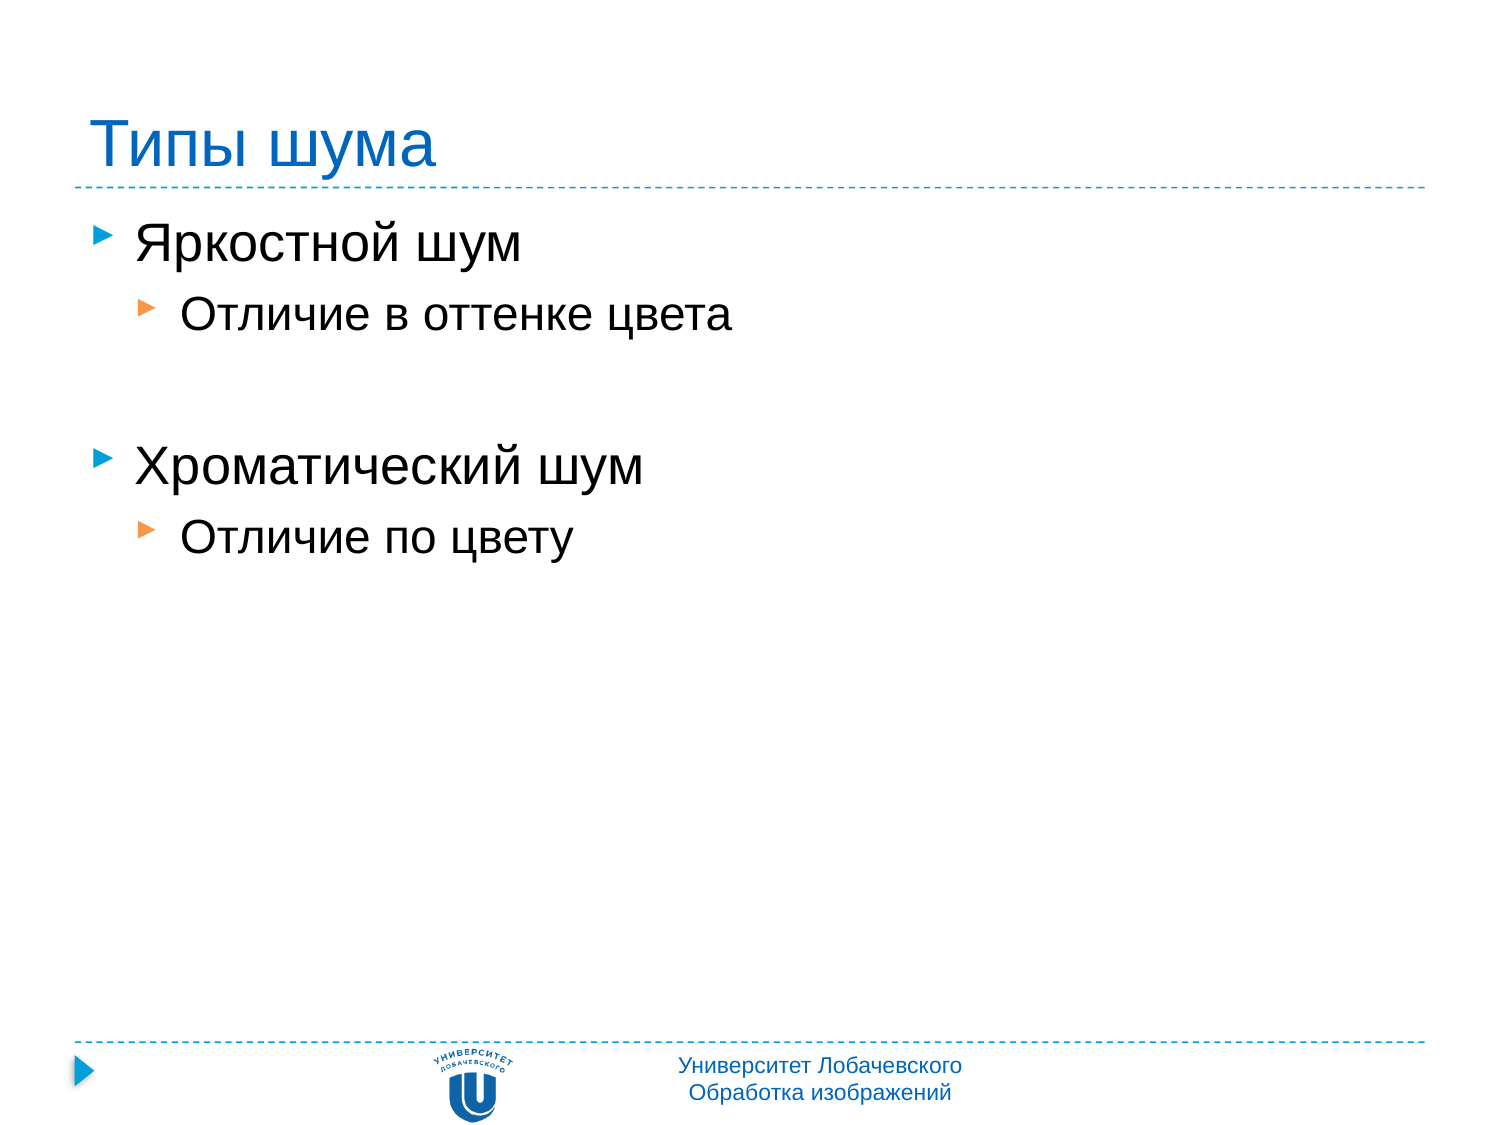

# Типы шума
Яркостной шум
Отличие в оттенке цвета

Хроматический шум
Отличие по цвету
65
Университет Лобачевского
Обработка изображений